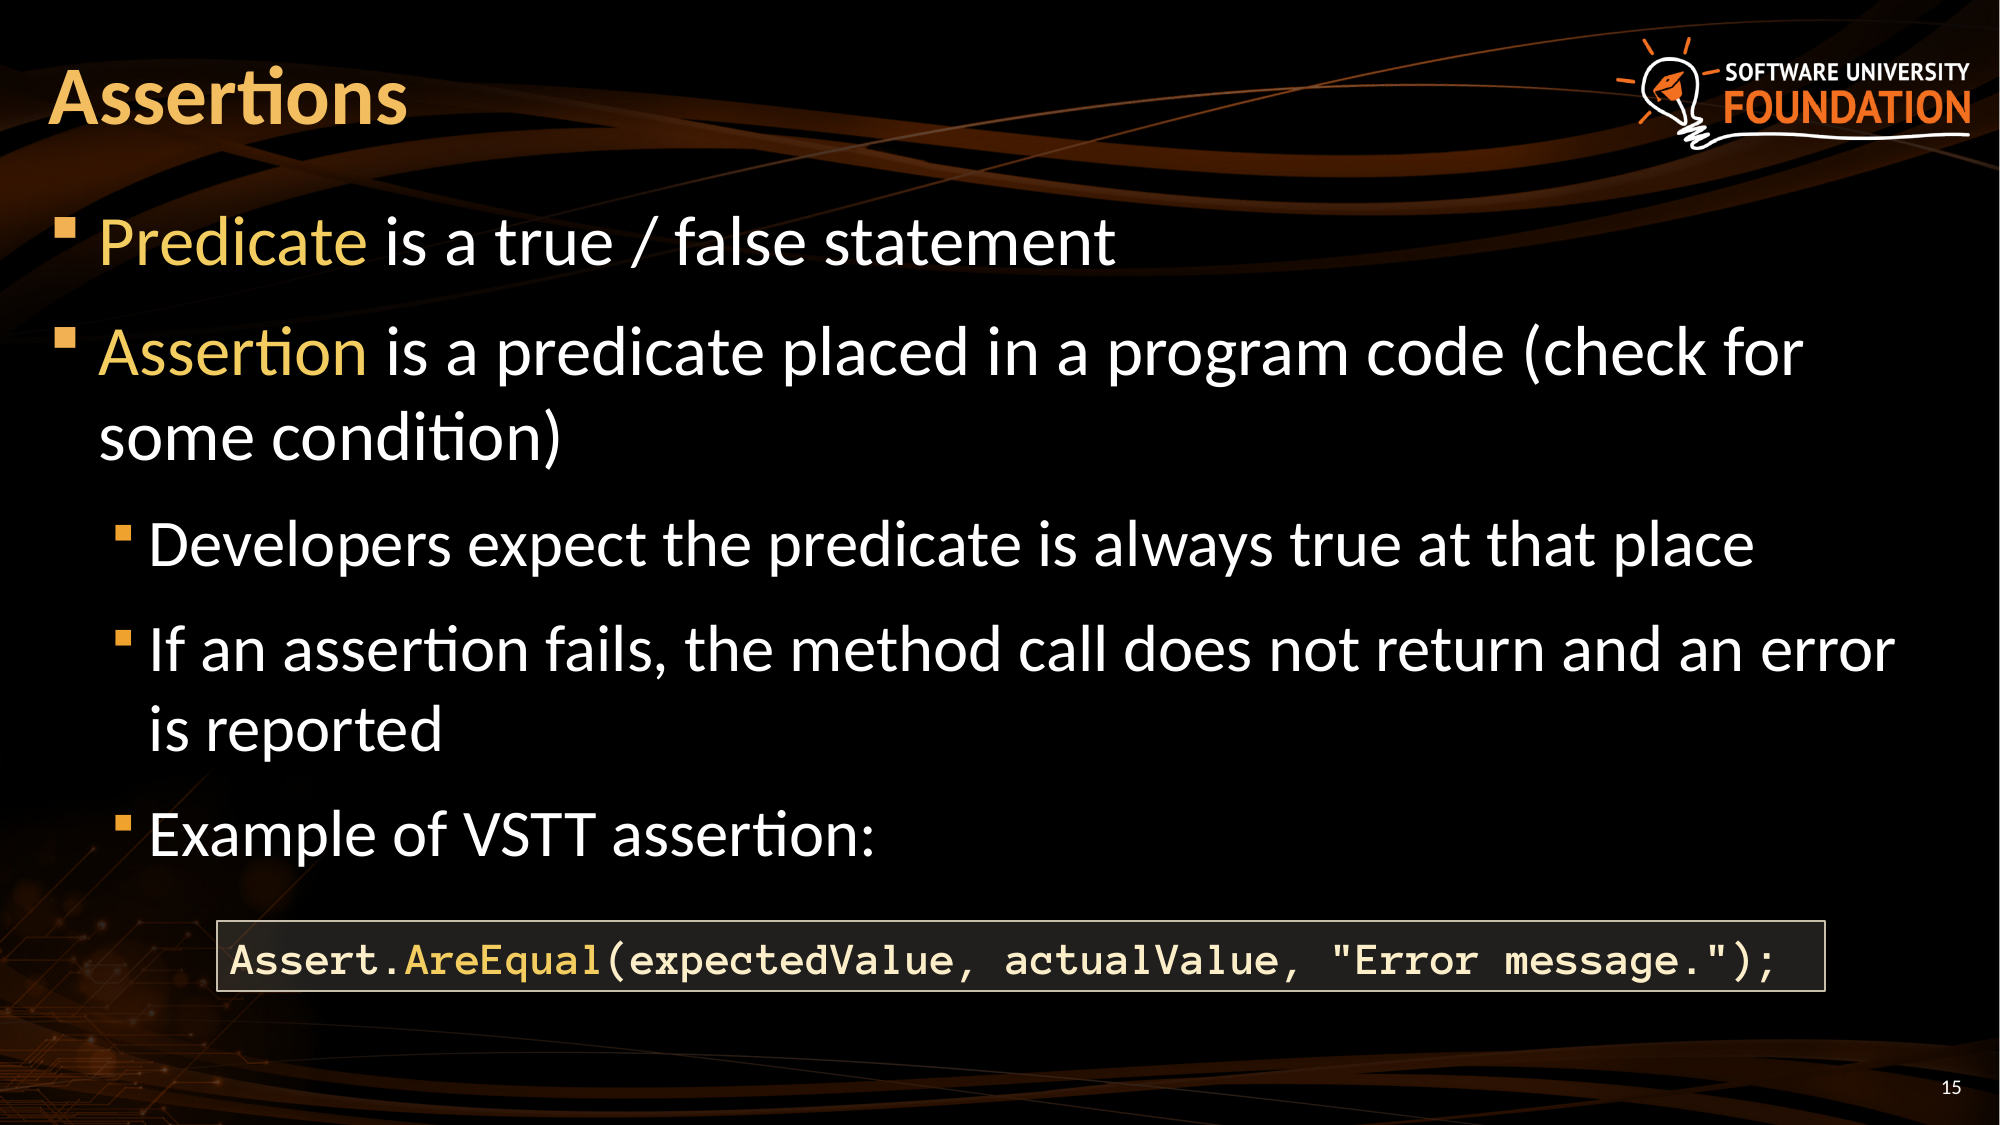

# Assertions
Predicate is a true / false statement
Assertion is a predicate placed in a program code (check for some condition)
Developers expect the predicate is always true at that place
If an assertion fails, the method call does not return and an error is reported
Example of VSTT assertion:

Assert.AreEqual(expectedValue, actualValue, "Error message.");
15